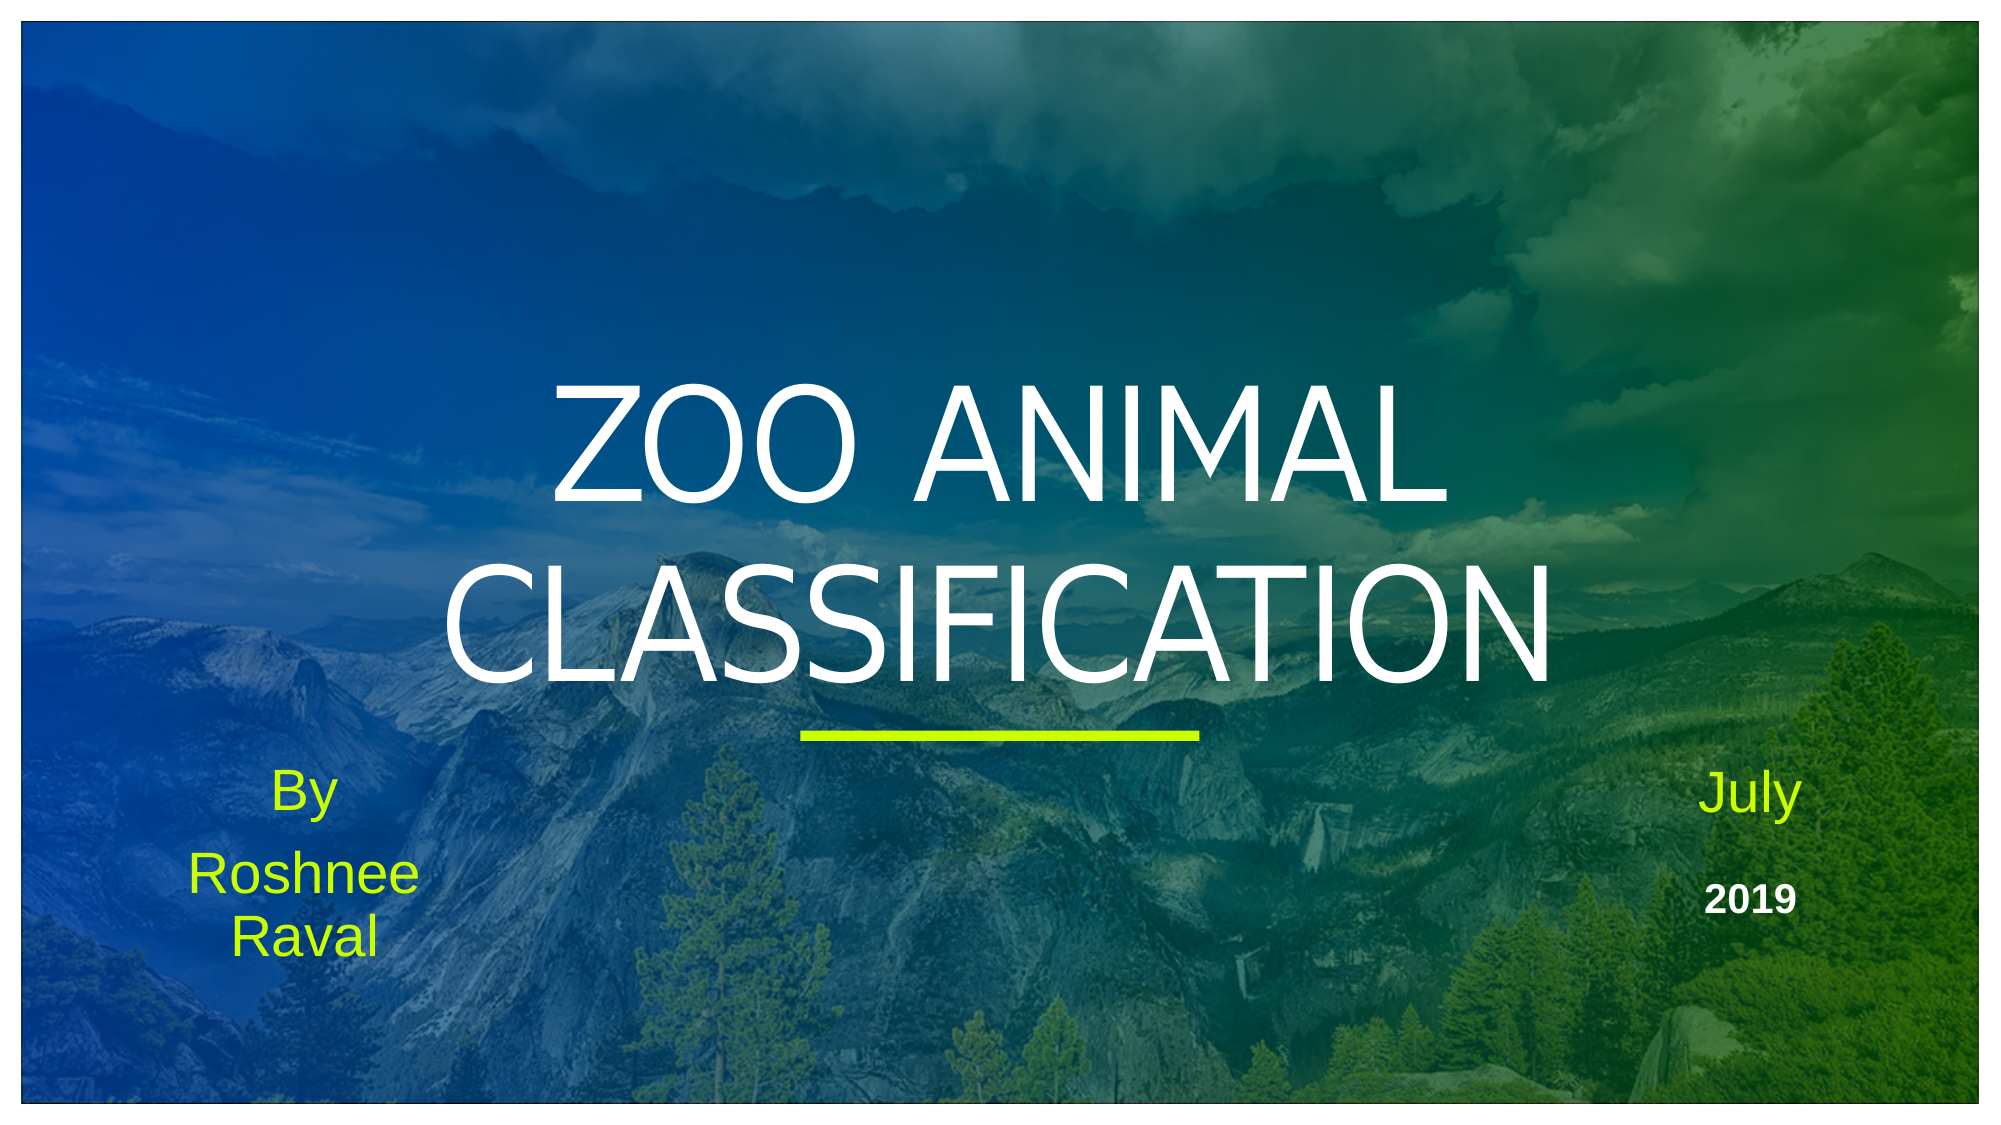

# ZOO ANIMAL CLASSIFICATION
By
Roshnee Raval
July
2019